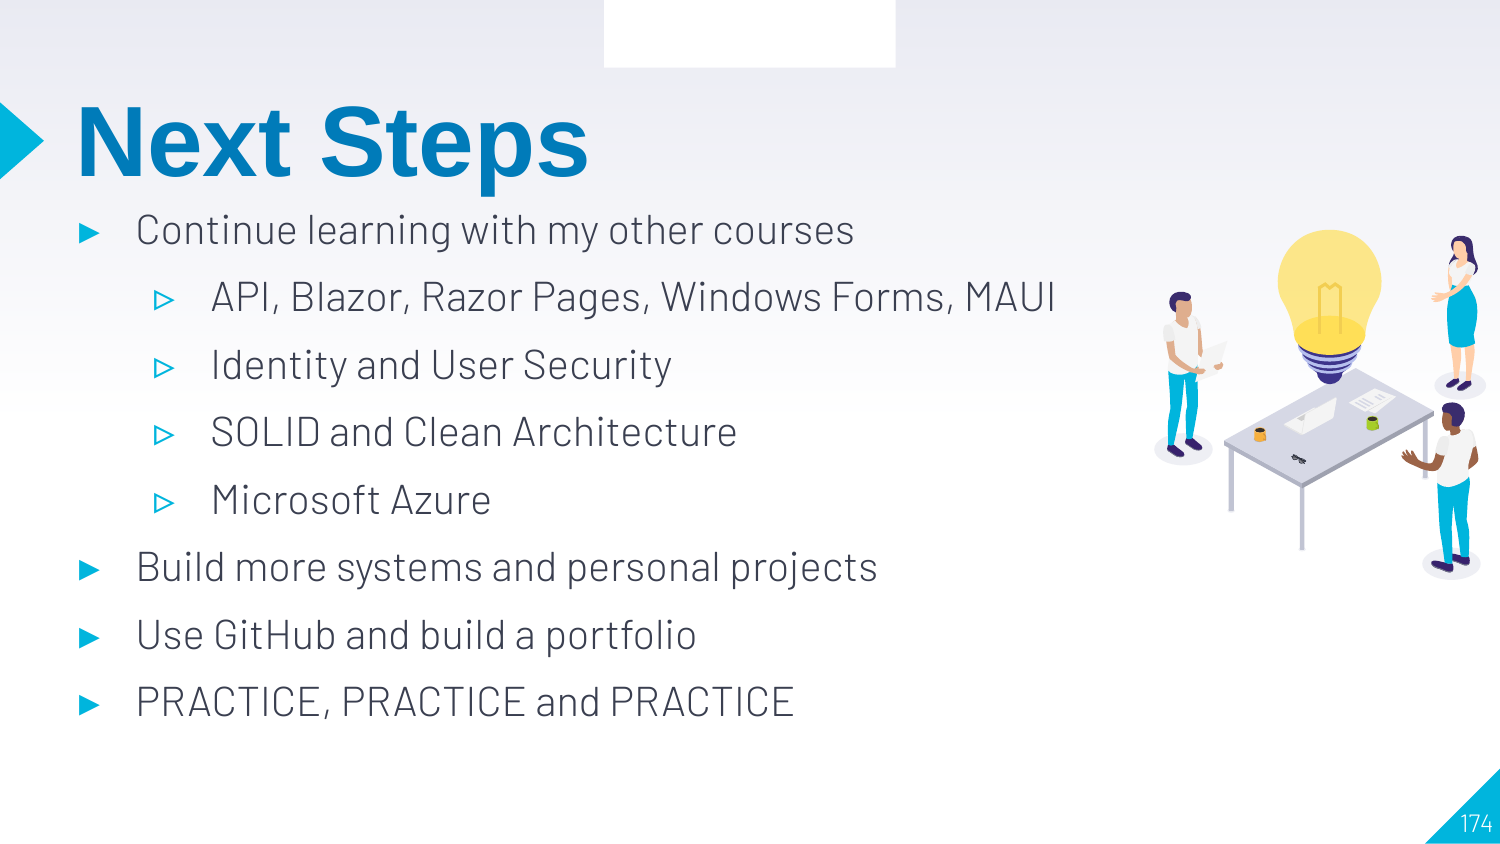

Section Overview

# Next Steps
Continue learning with my other courses
API, Blazor, Razor Pages, Windows Forms, MAUI
Identity and User Security
SOLID and Clean Architecture
Microsoft Azure
Build more systems and personal projects
Use GitHub and build a portfolio
PRACTICE, PRACTICE and PRACTICE

174